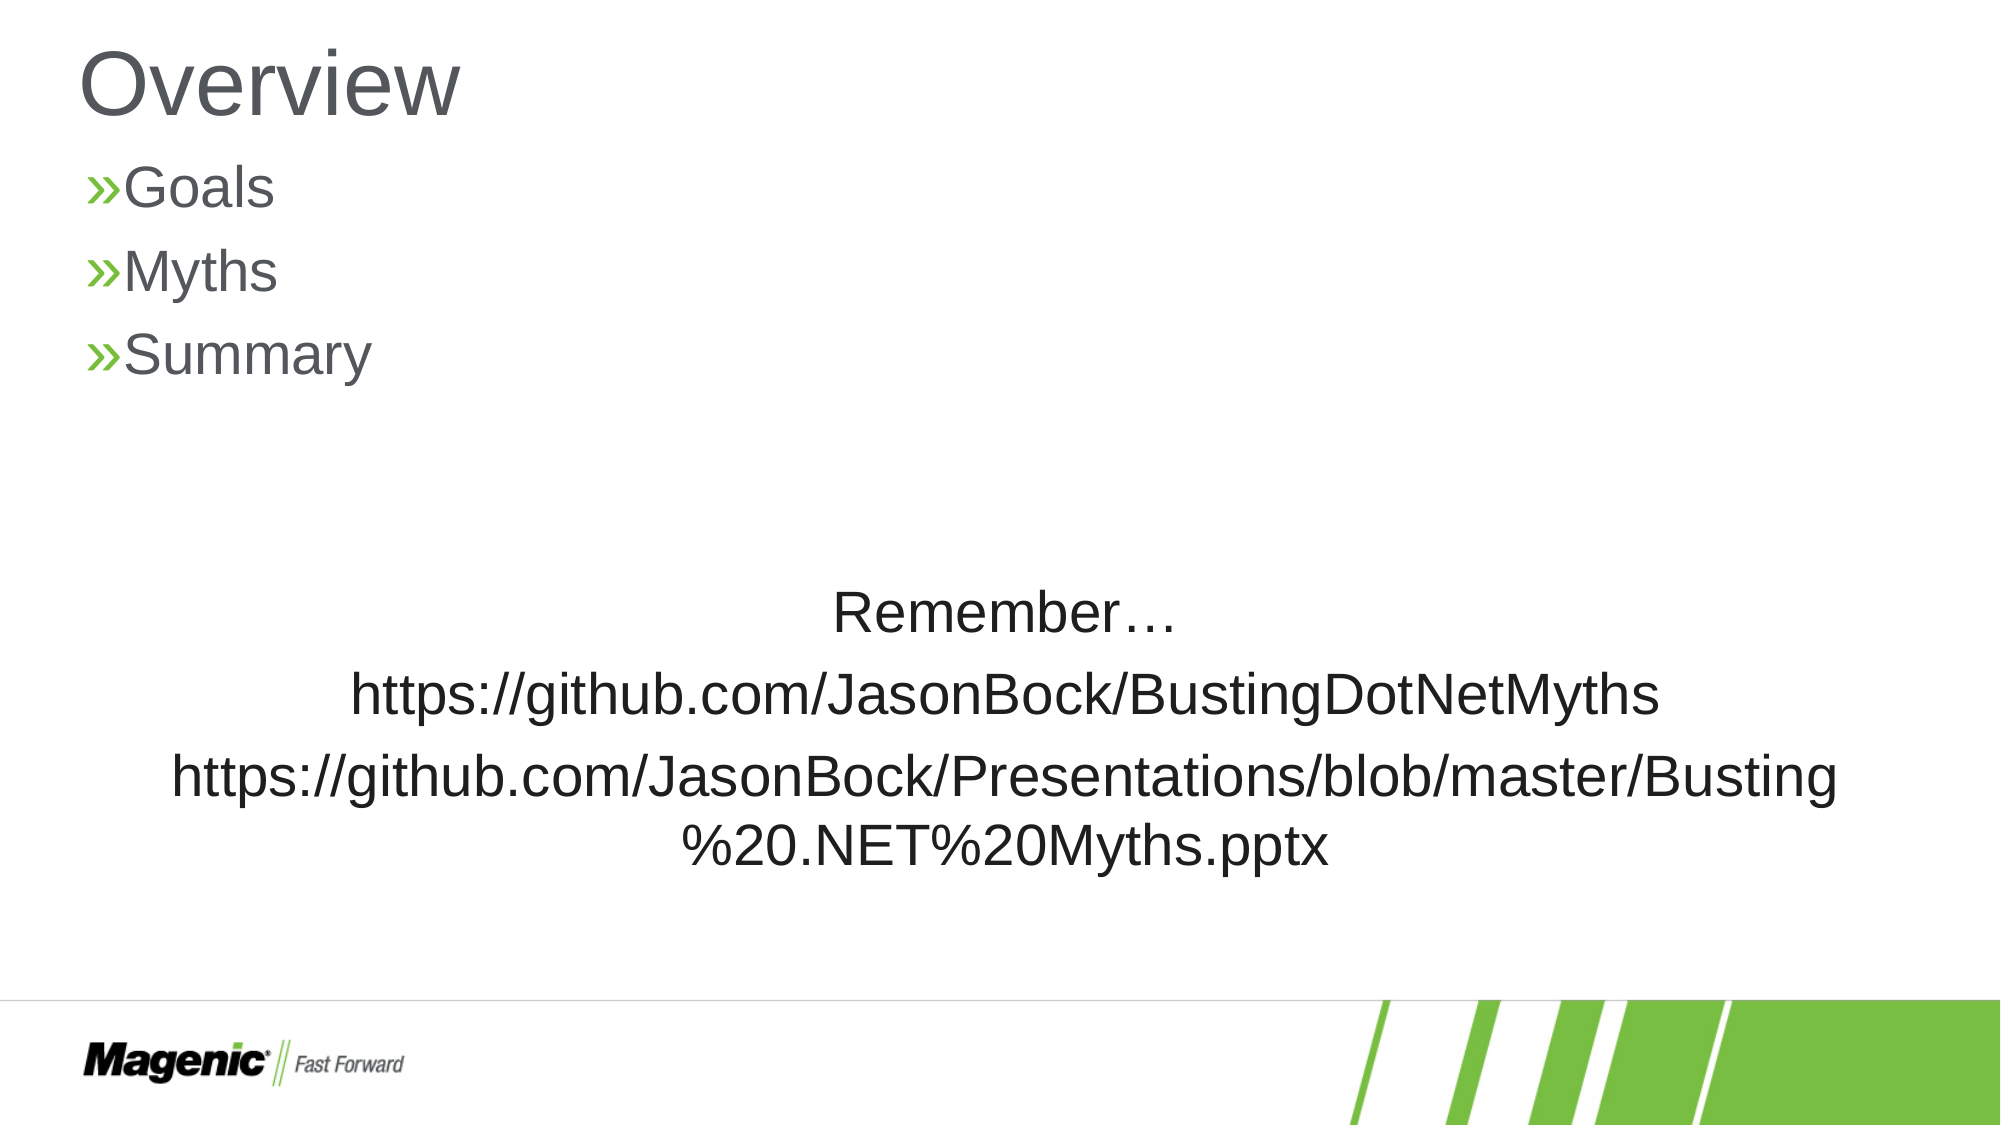

# Overview
Goals
Myths
Summary
Remember…
https://github.com/JasonBock/BustingDotNetMyths
https://github.com/JasonBock/Presentations/blob/master/Busting%20.NET%20Myths.pptx